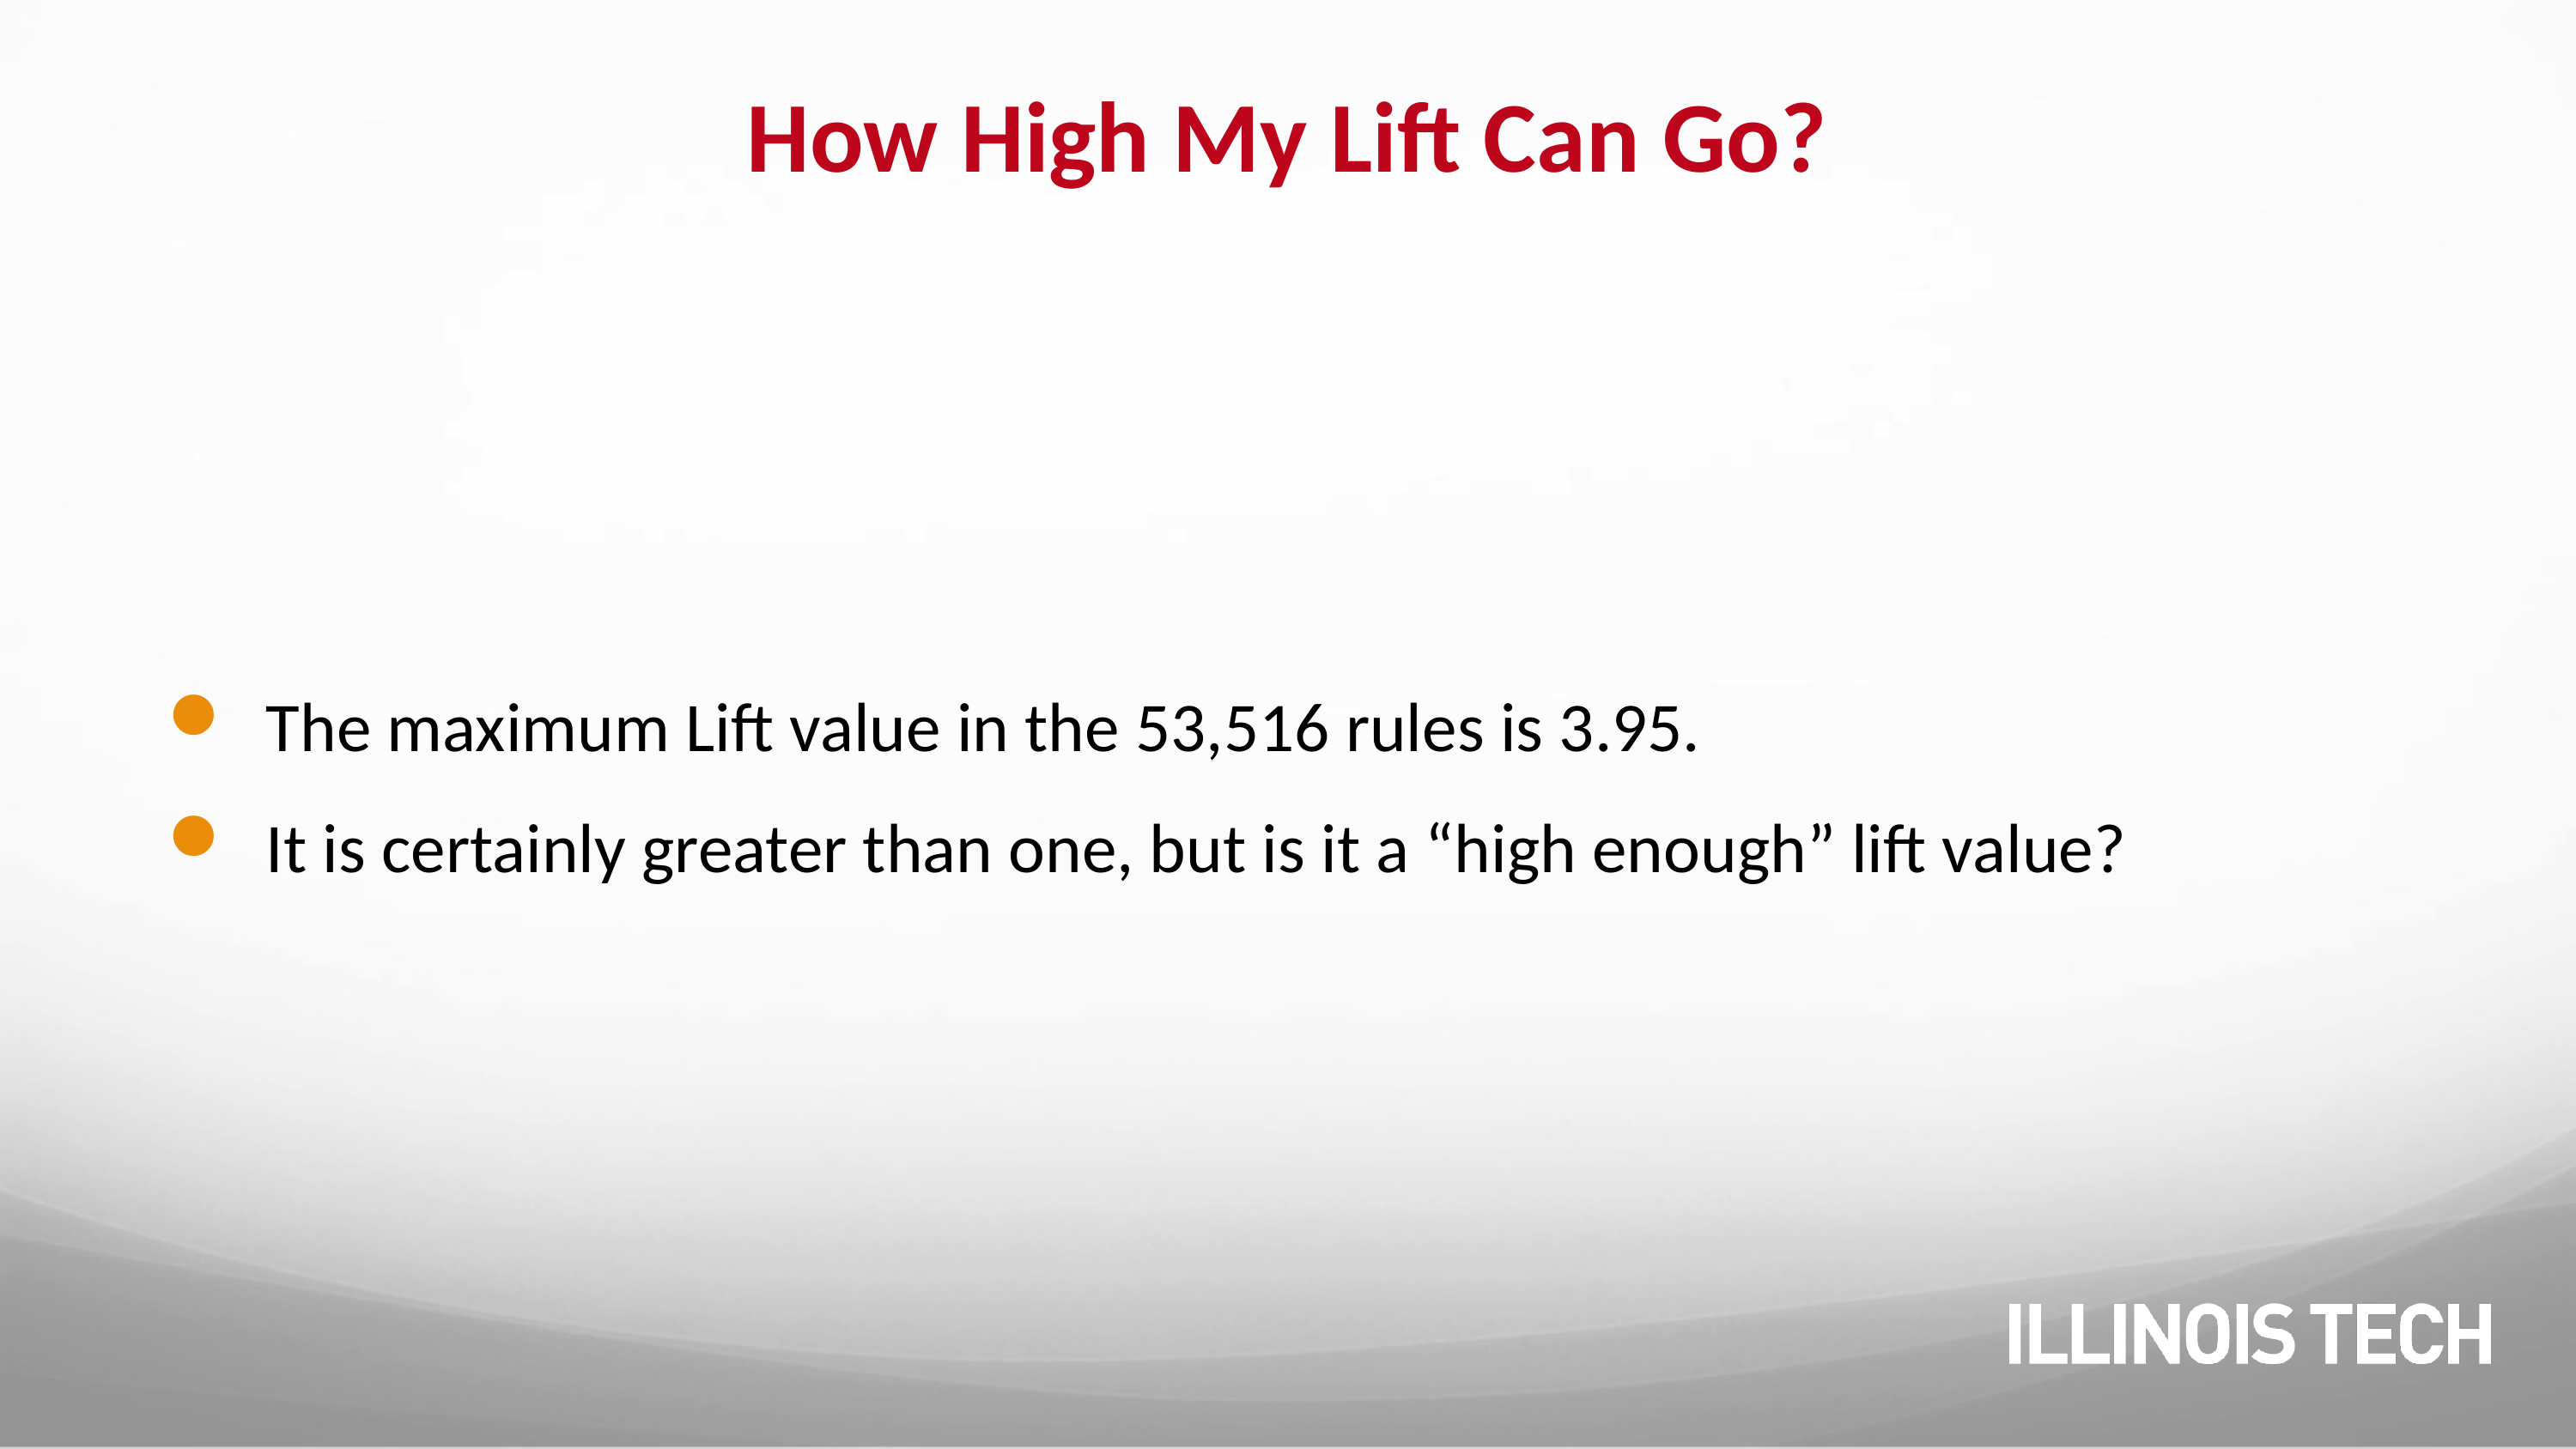

# How High My Lift Can Go?
The maximum Lift value in the 53,516 rules is 3.95.
It is certainly greater than one, but is it a “high enough” lift value?